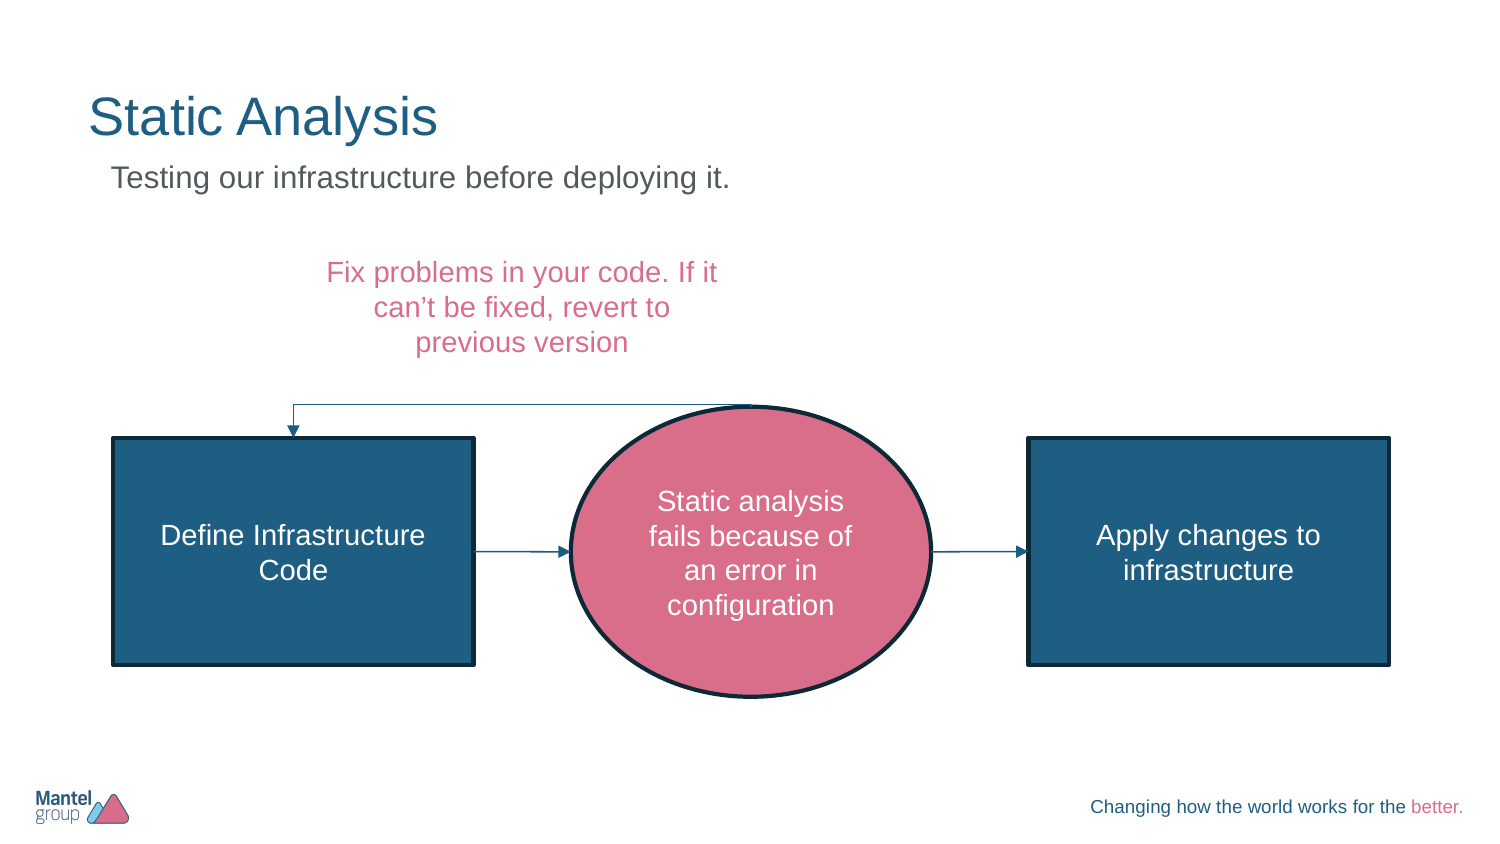

# Static Analysis
Testing our infrastructure before deploying it.
Fix problems in your code. If it can’t be fixed, revert to previous version
Static analysis fails because of an error in configuration
Apply changes to infrastructure
Define Infrastructure Code